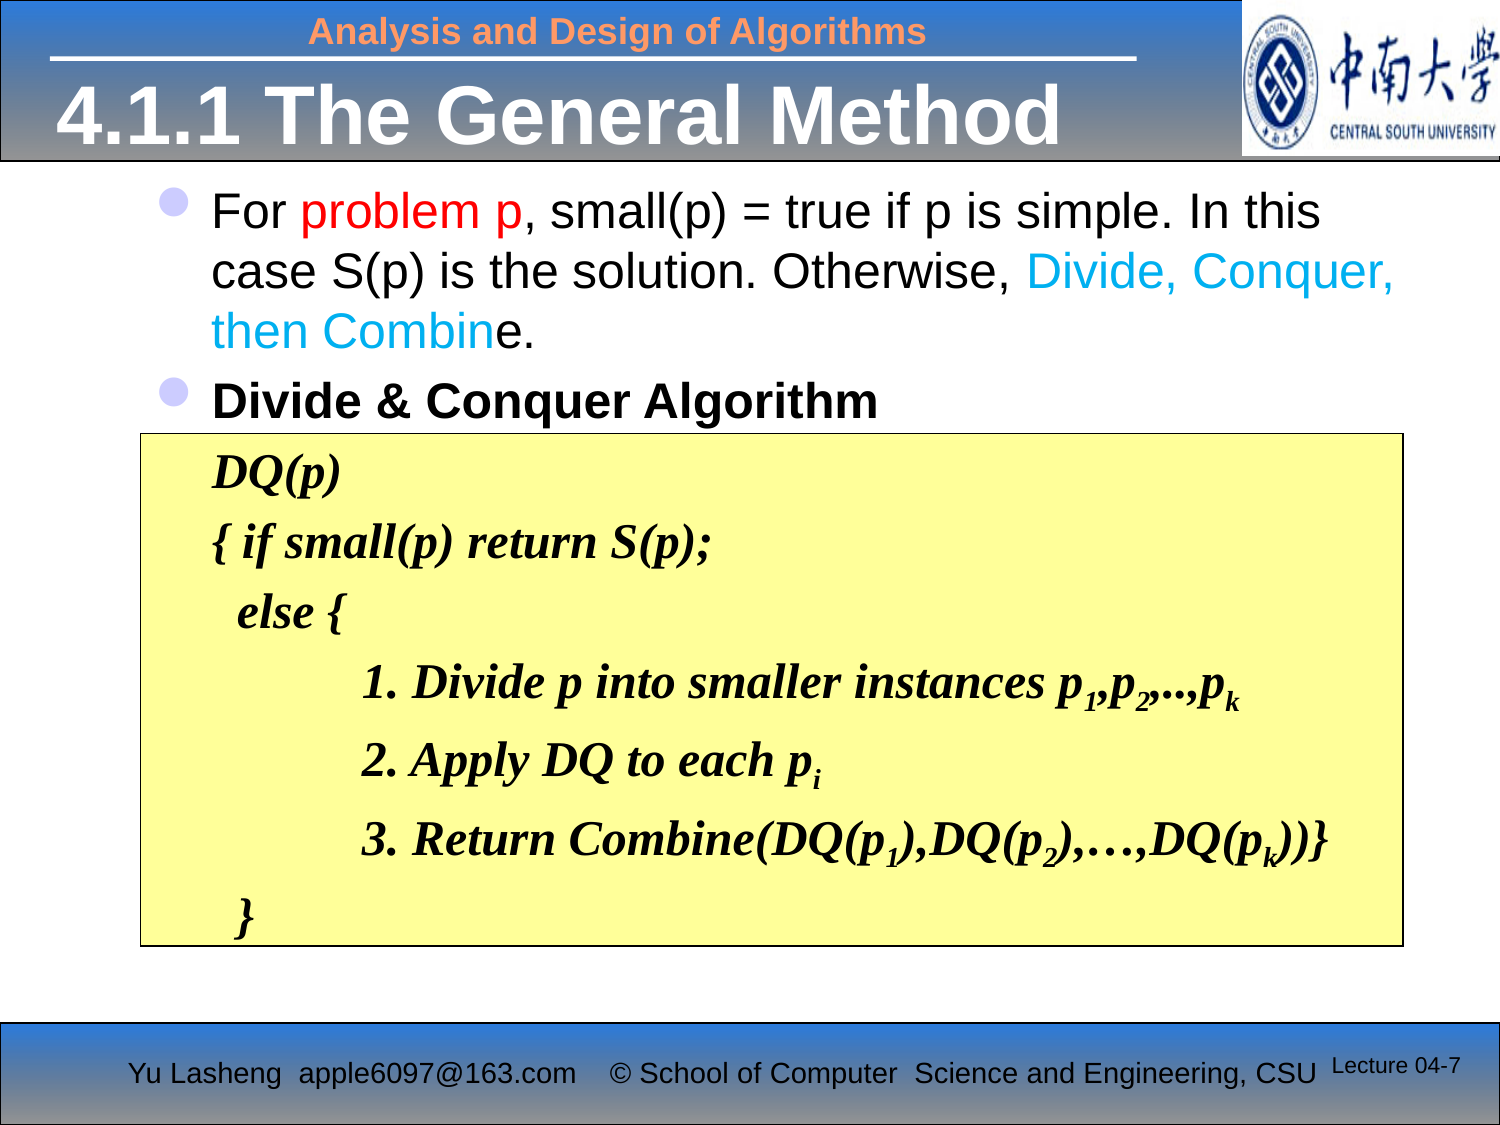

# 4.1.1 The General Method
For problem p, small(p) = true if p is simple. In this case S(p) is the solution. Otherwise, Divide, Conquer, then Combine.
Divide & Conquer Algorithm
	DQ(p)
	{ if small(p) return S(p);
	  else {
		1. Divide p into smaller instances p1,p2,..,pk
		2. Apply DQ to each pi
		3. Return Combine(DQ(p1),DQ(p2),…,DQ(pk))}
	  }

Lecture 04-7